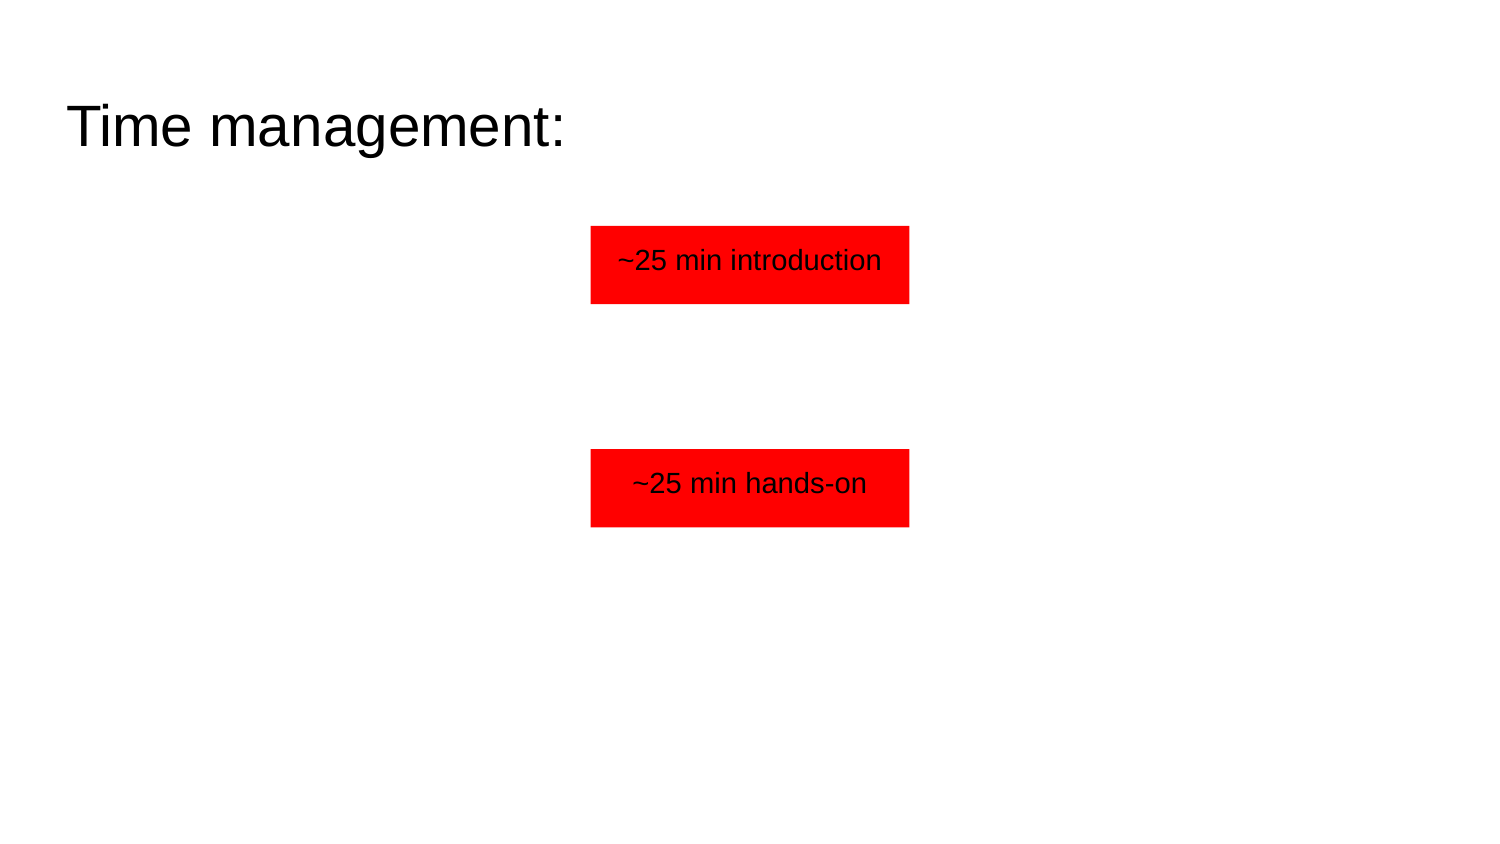

# Time management:
~25 min introduction
~25 min hands-on